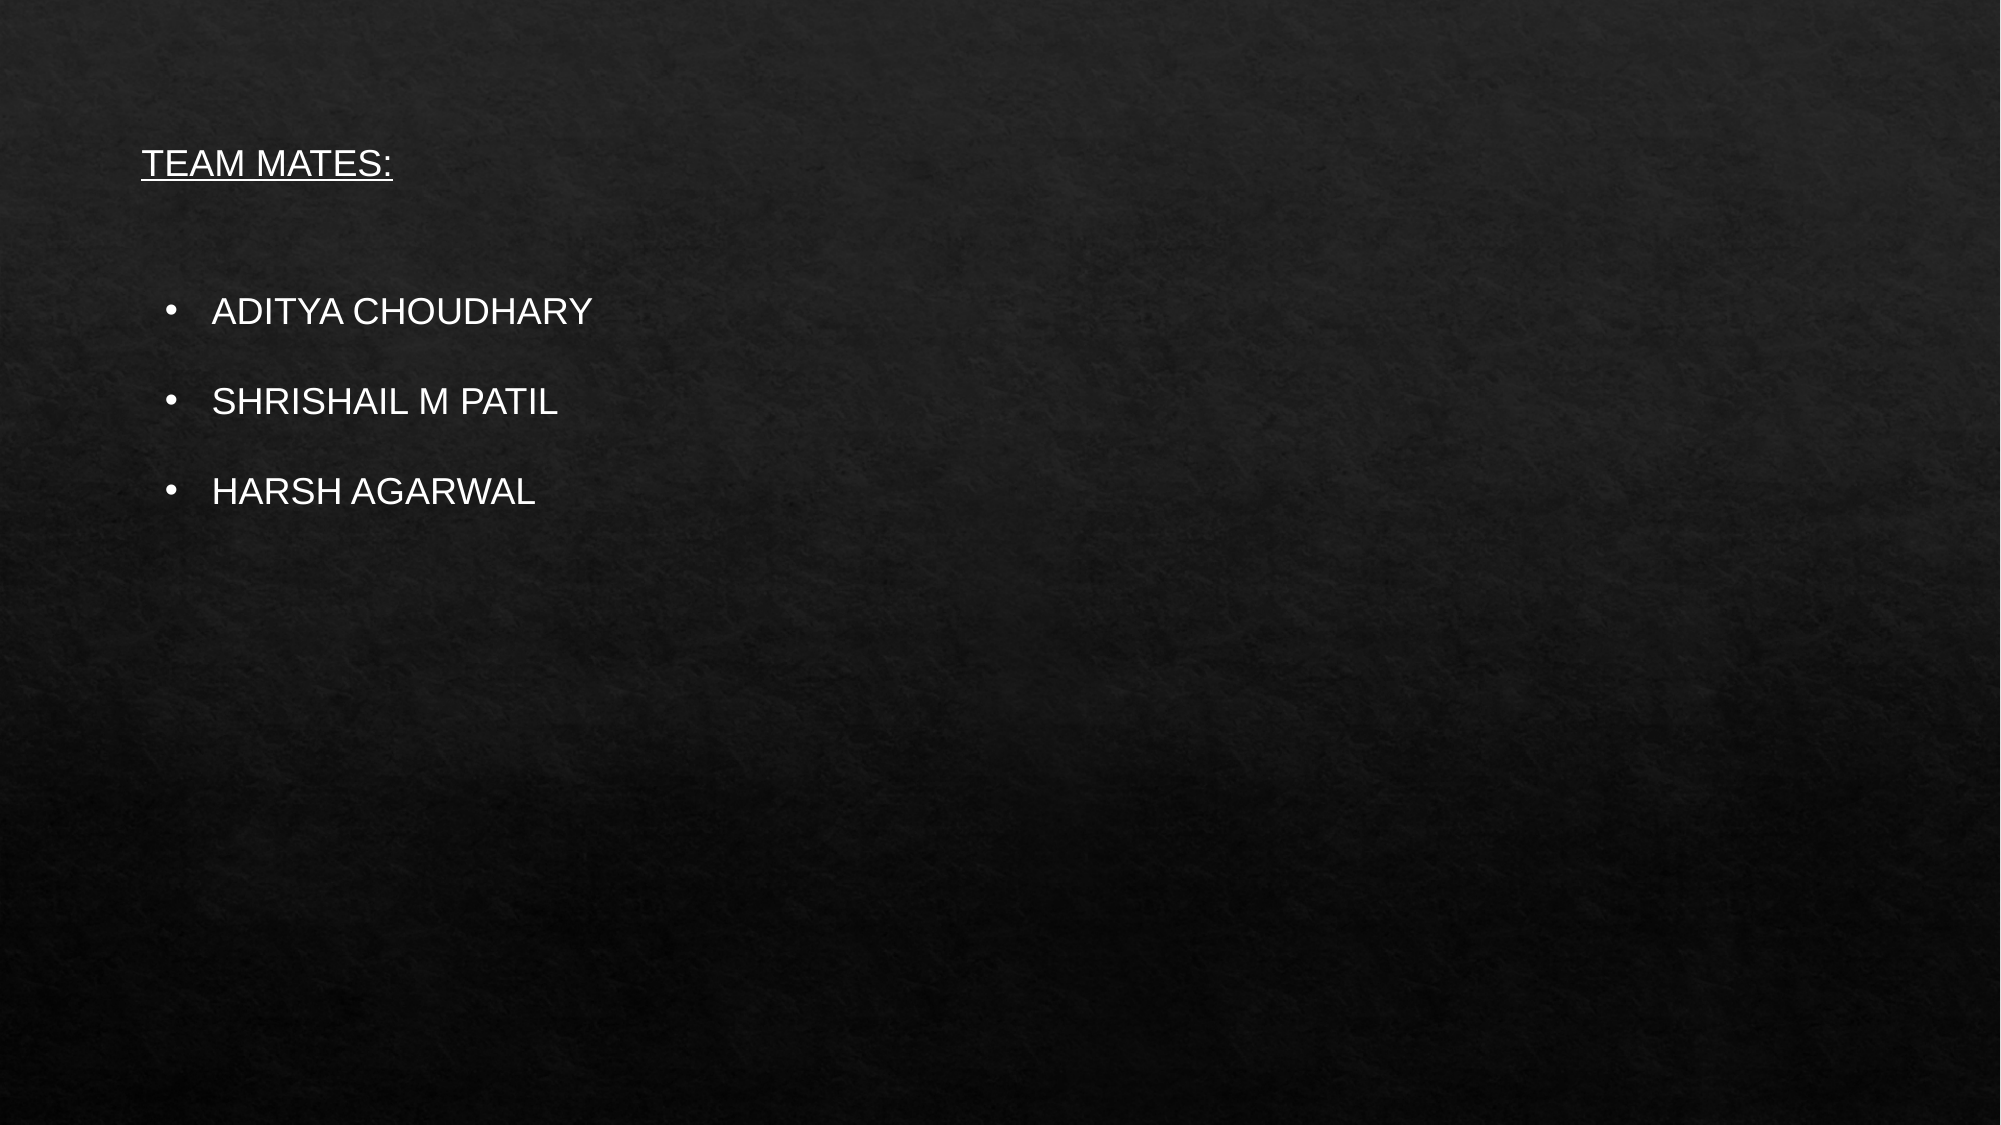

TEAM MATES:

ADITYA CHOUDHARY

SHRISHAIL M PATIL

HARSH AGARWAL